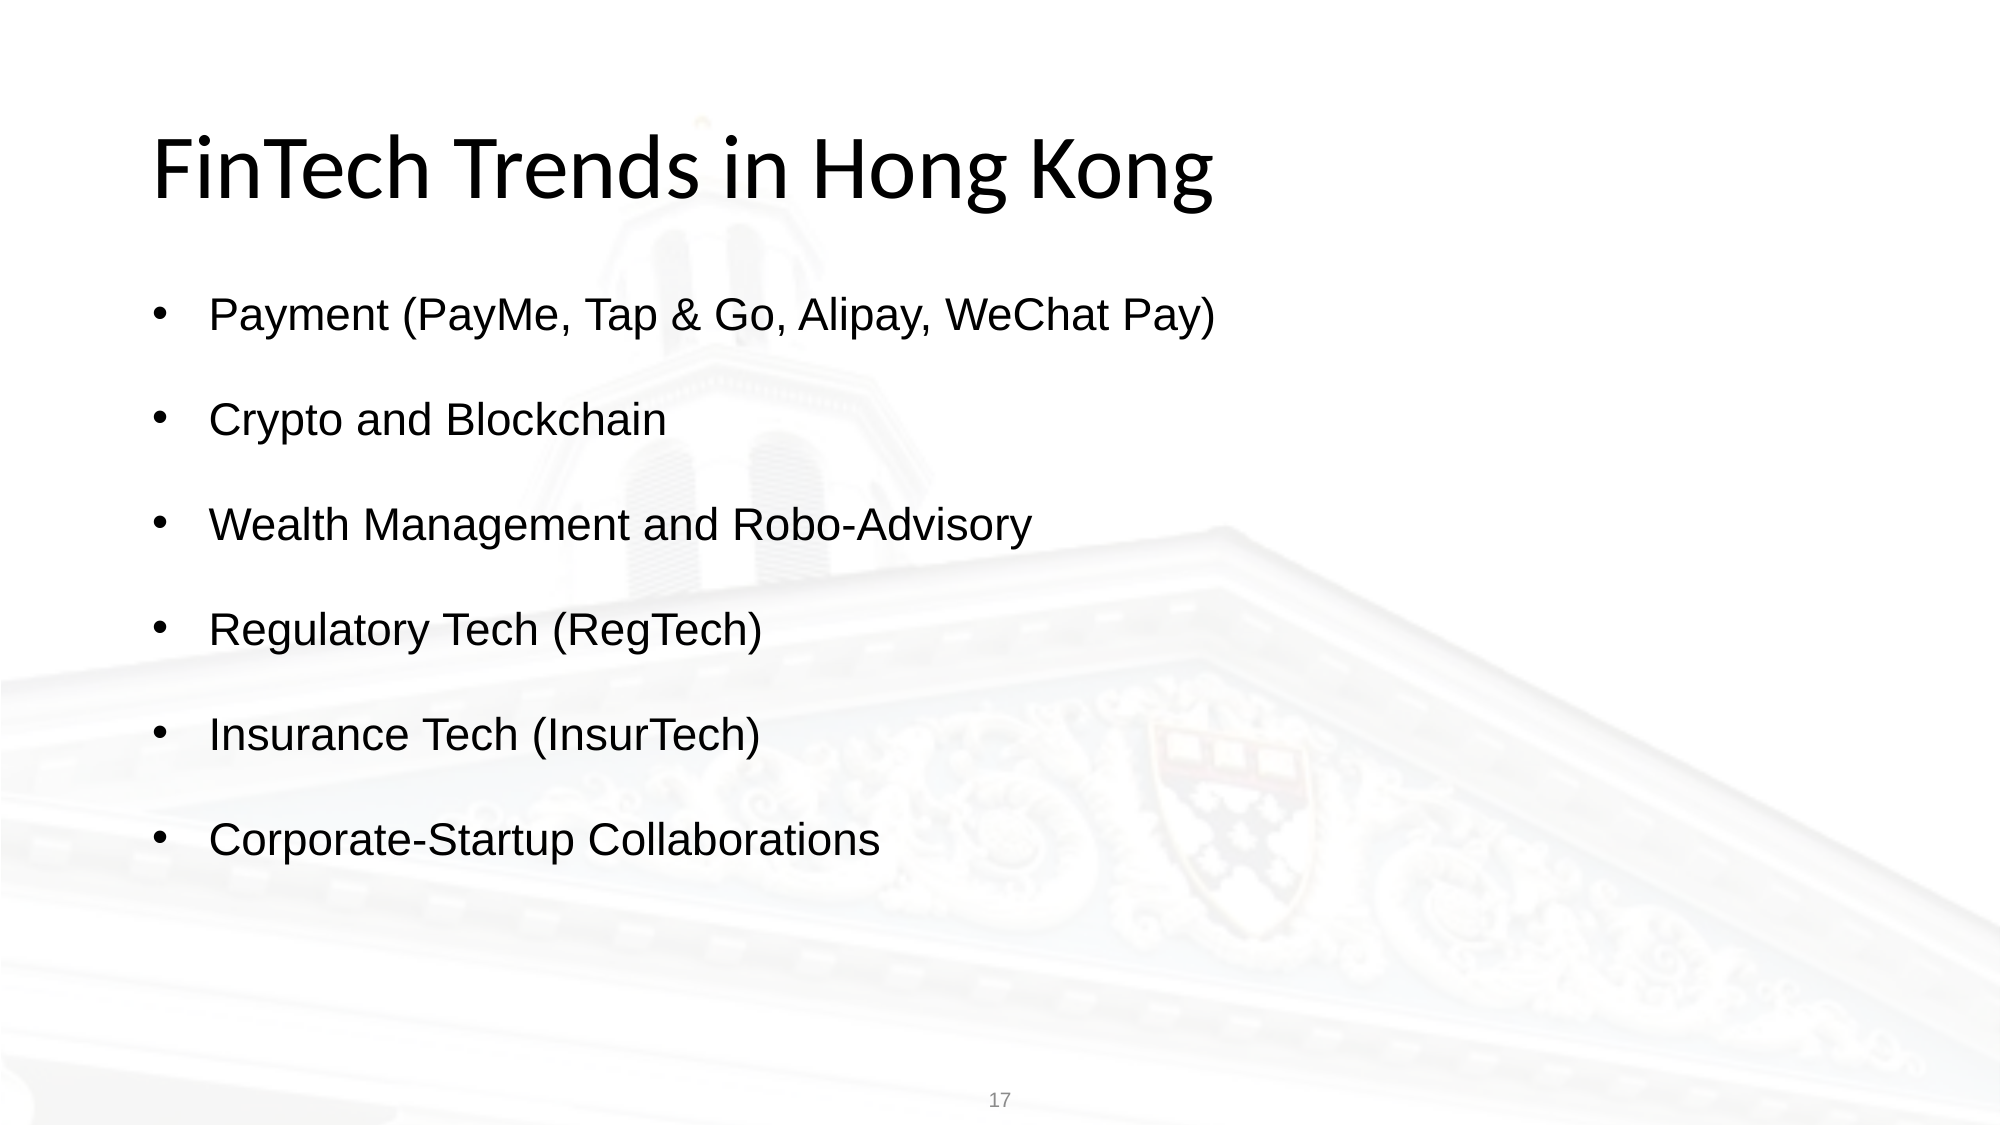

# FinTech Trends in Hong Kong
Payment (PayMe, Tap & Go, Alipay, WeChat Pay)
Crypto and Blockchain
Wealth Management and Robo-Advisory
Regulatory Tech (RegTech)
Insurance Tech (InsurTech)
Corporate-Startup Collaborations
17